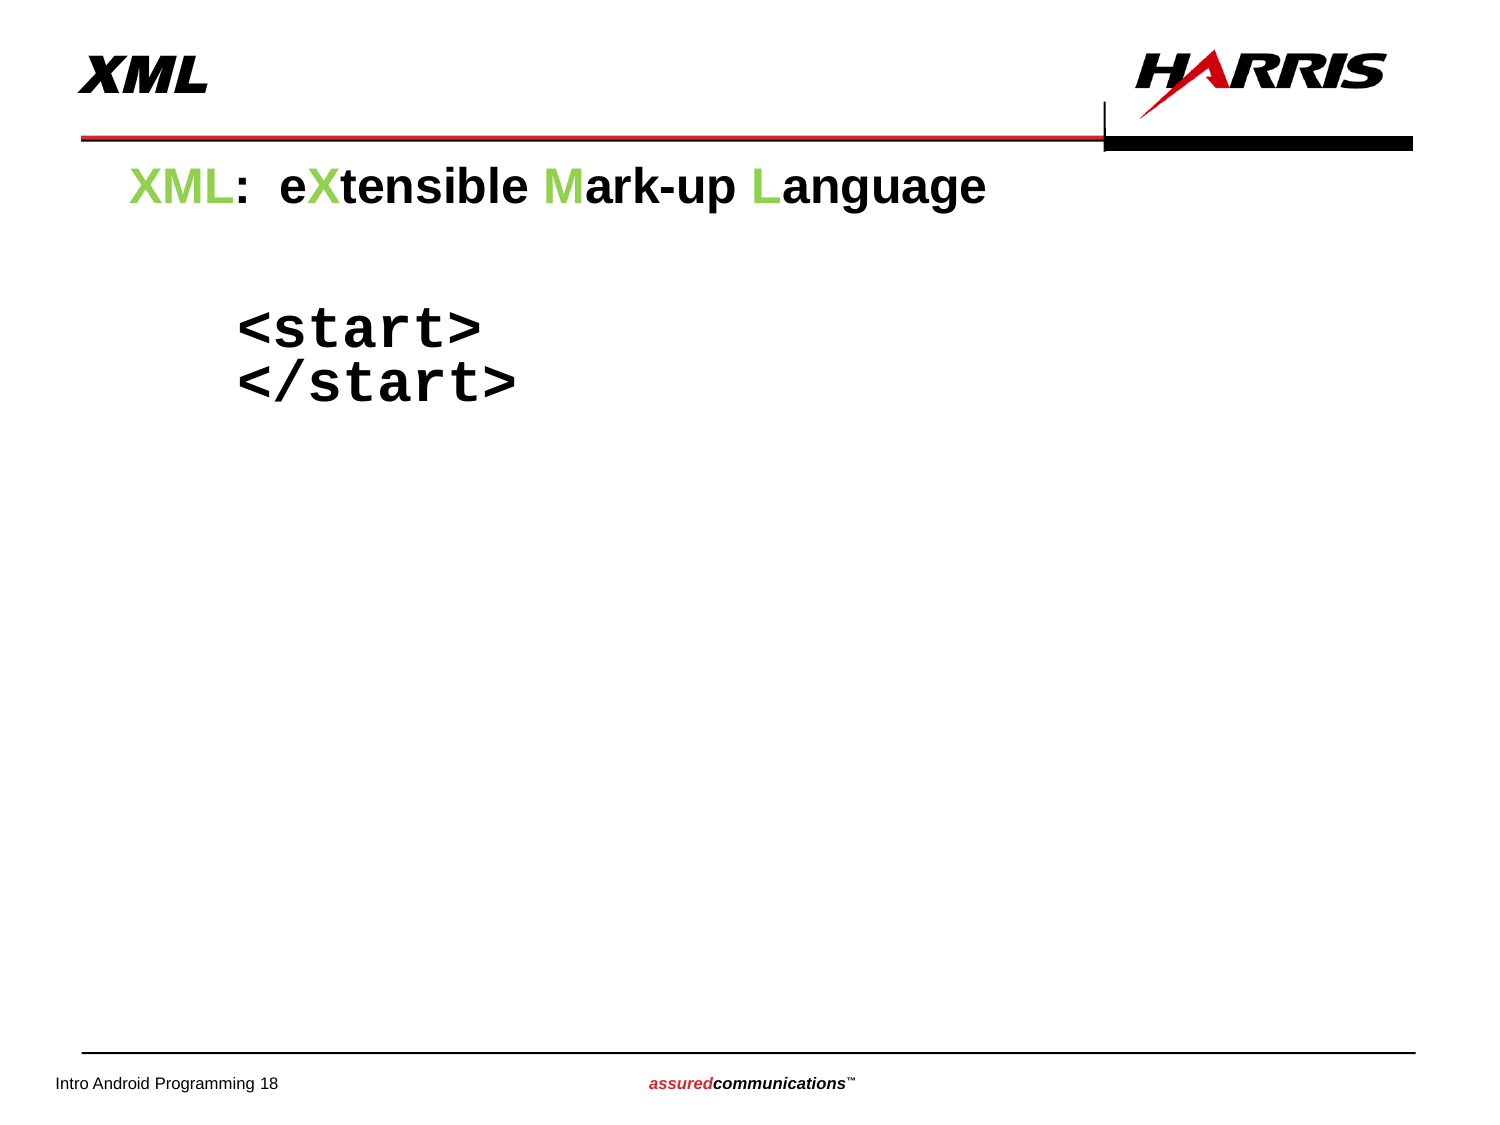

# XML
XML:  eXtensible Mark-up Language
<start>
</start>